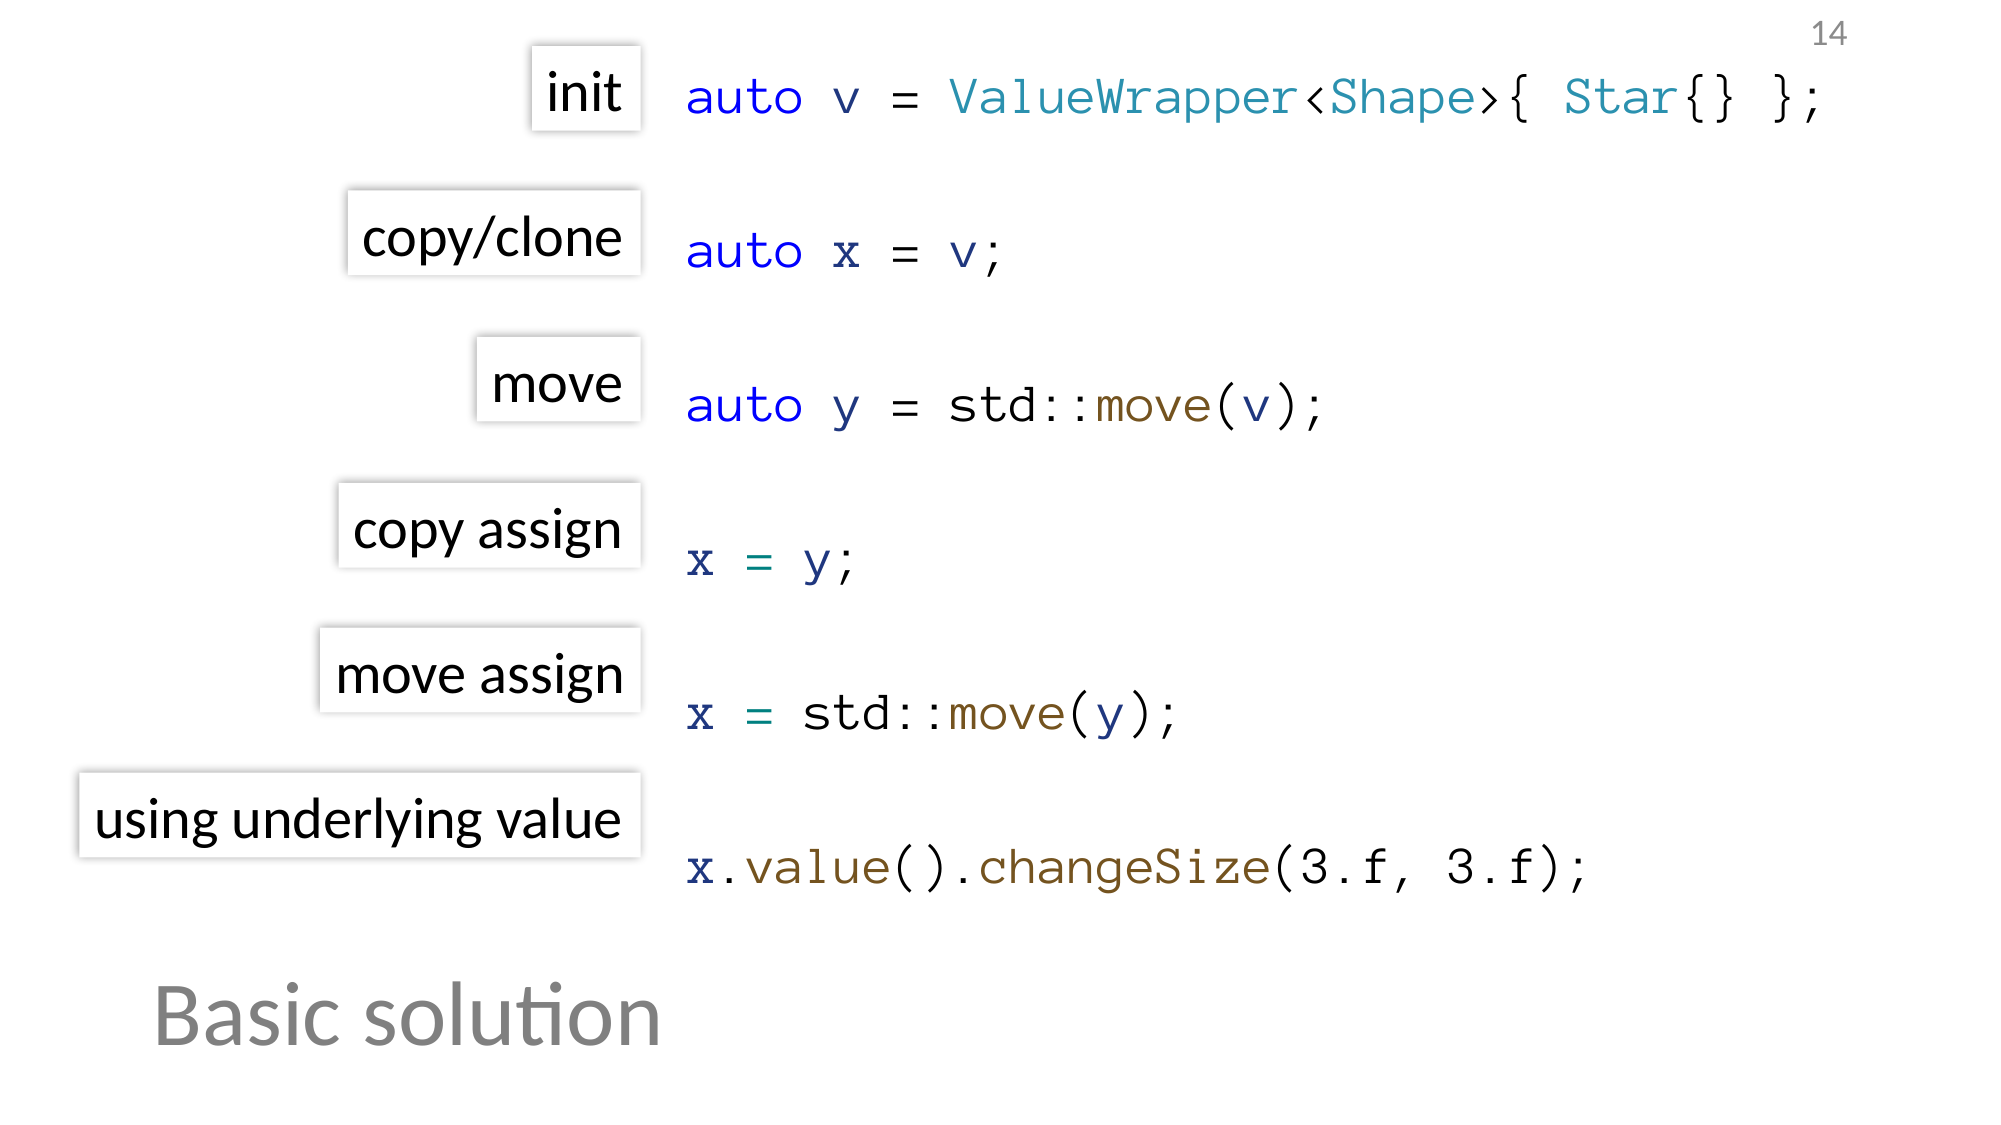

14
init
auto v = ValueWrapper<Shape>{ Star{} };

auto x = v;

auto y = std::move(v);

x = y;

x = std::move(y);

x.value().changeSize(3.f, 3.f);
copy/clone
move
copy assign
move assign
using underlying value
# Basic solution